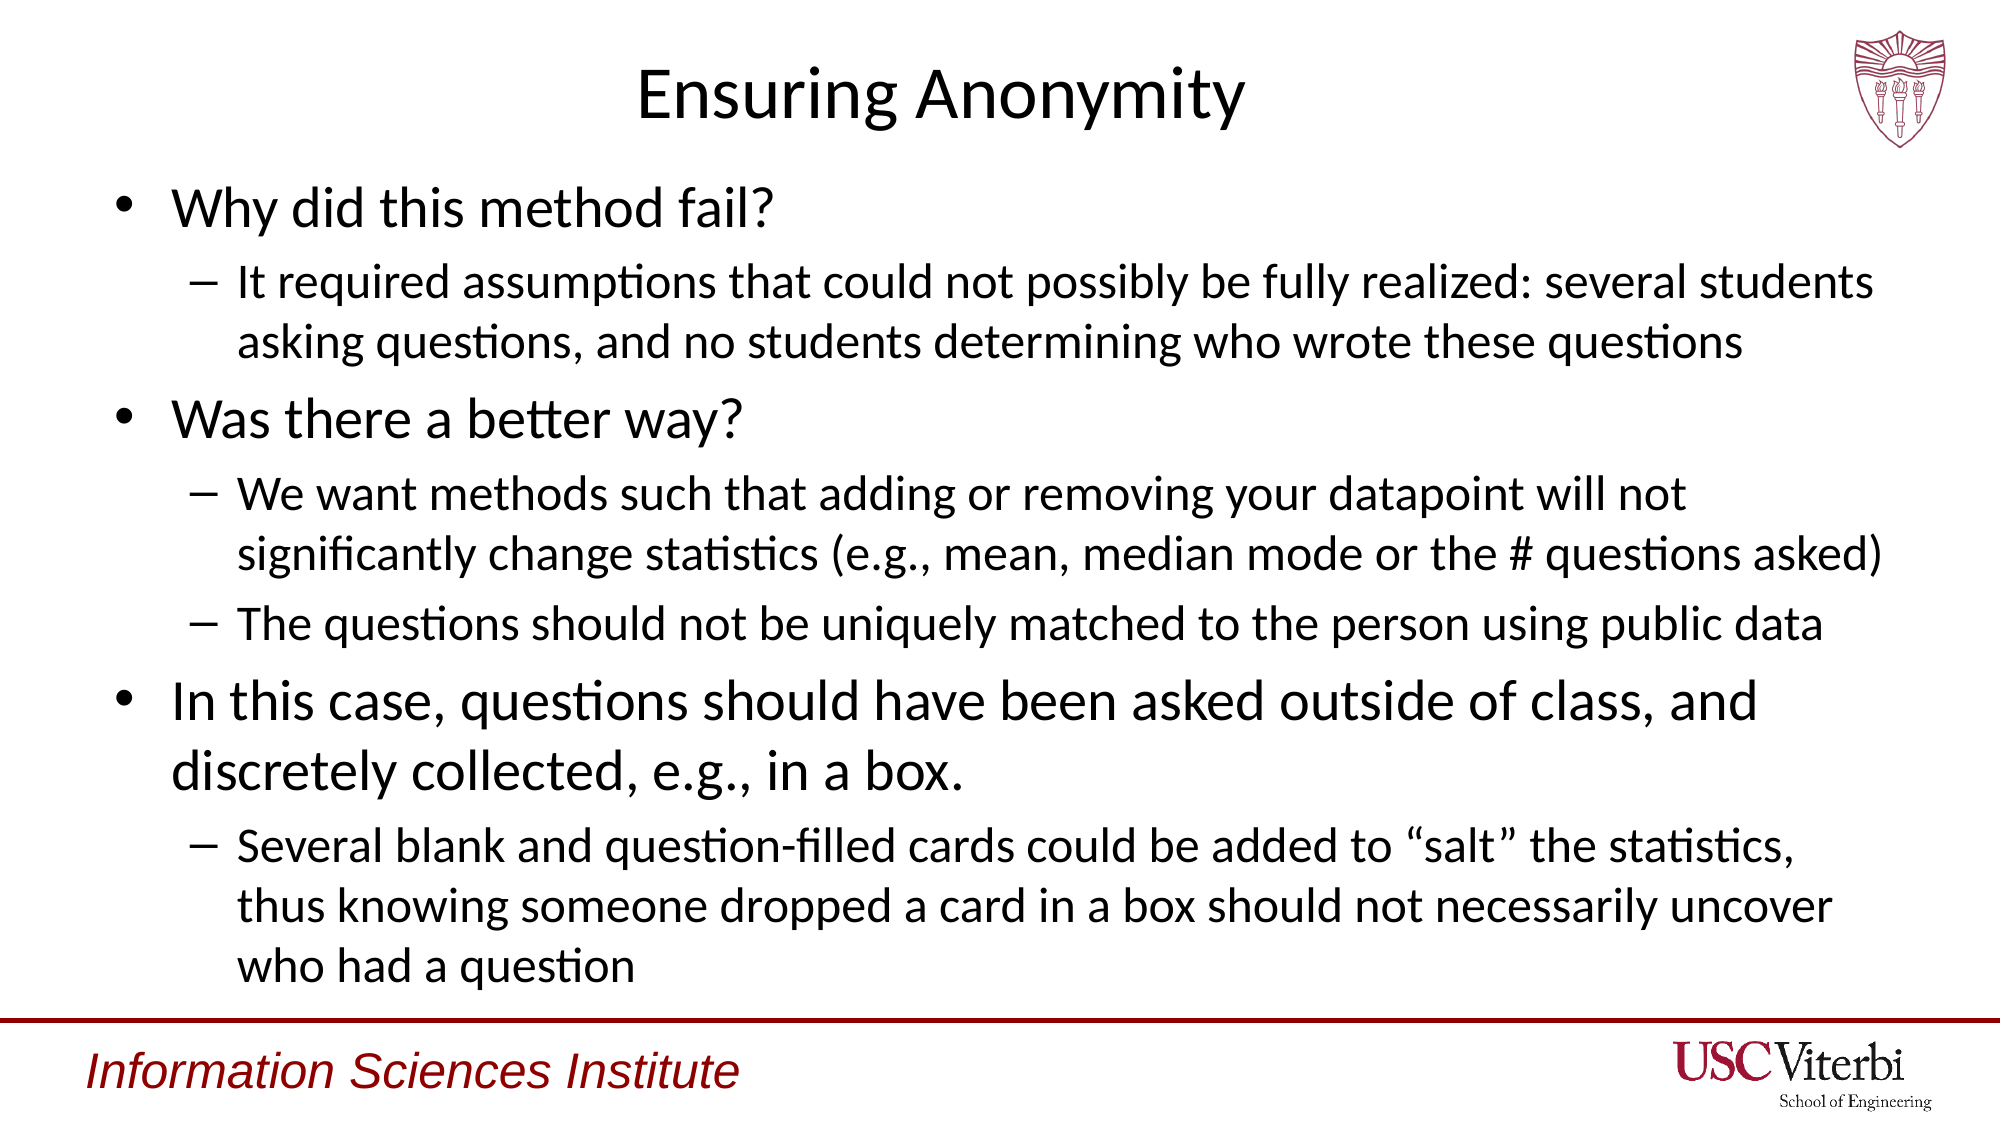

# Ensuring Anonymity
Why did this method fail?
It required assumptions that could not possibly be fully realized: several students asking questions, and no students determining who wrote these questions
Was there a better way?
We want methods such that adding or removing your datapoint will not significantly change statistics (e.g., mean, median mode or the # questions asked)
The questions should not be uniquely matched to the person using public data
In this case, questions should have been asked outside of class, and discretely collected, e.g., in a box.
Several blank and question-filled cards could be added to “salt” the statistics, thus knowing someone dropped a card in a box should not necessarily uncover who had a question